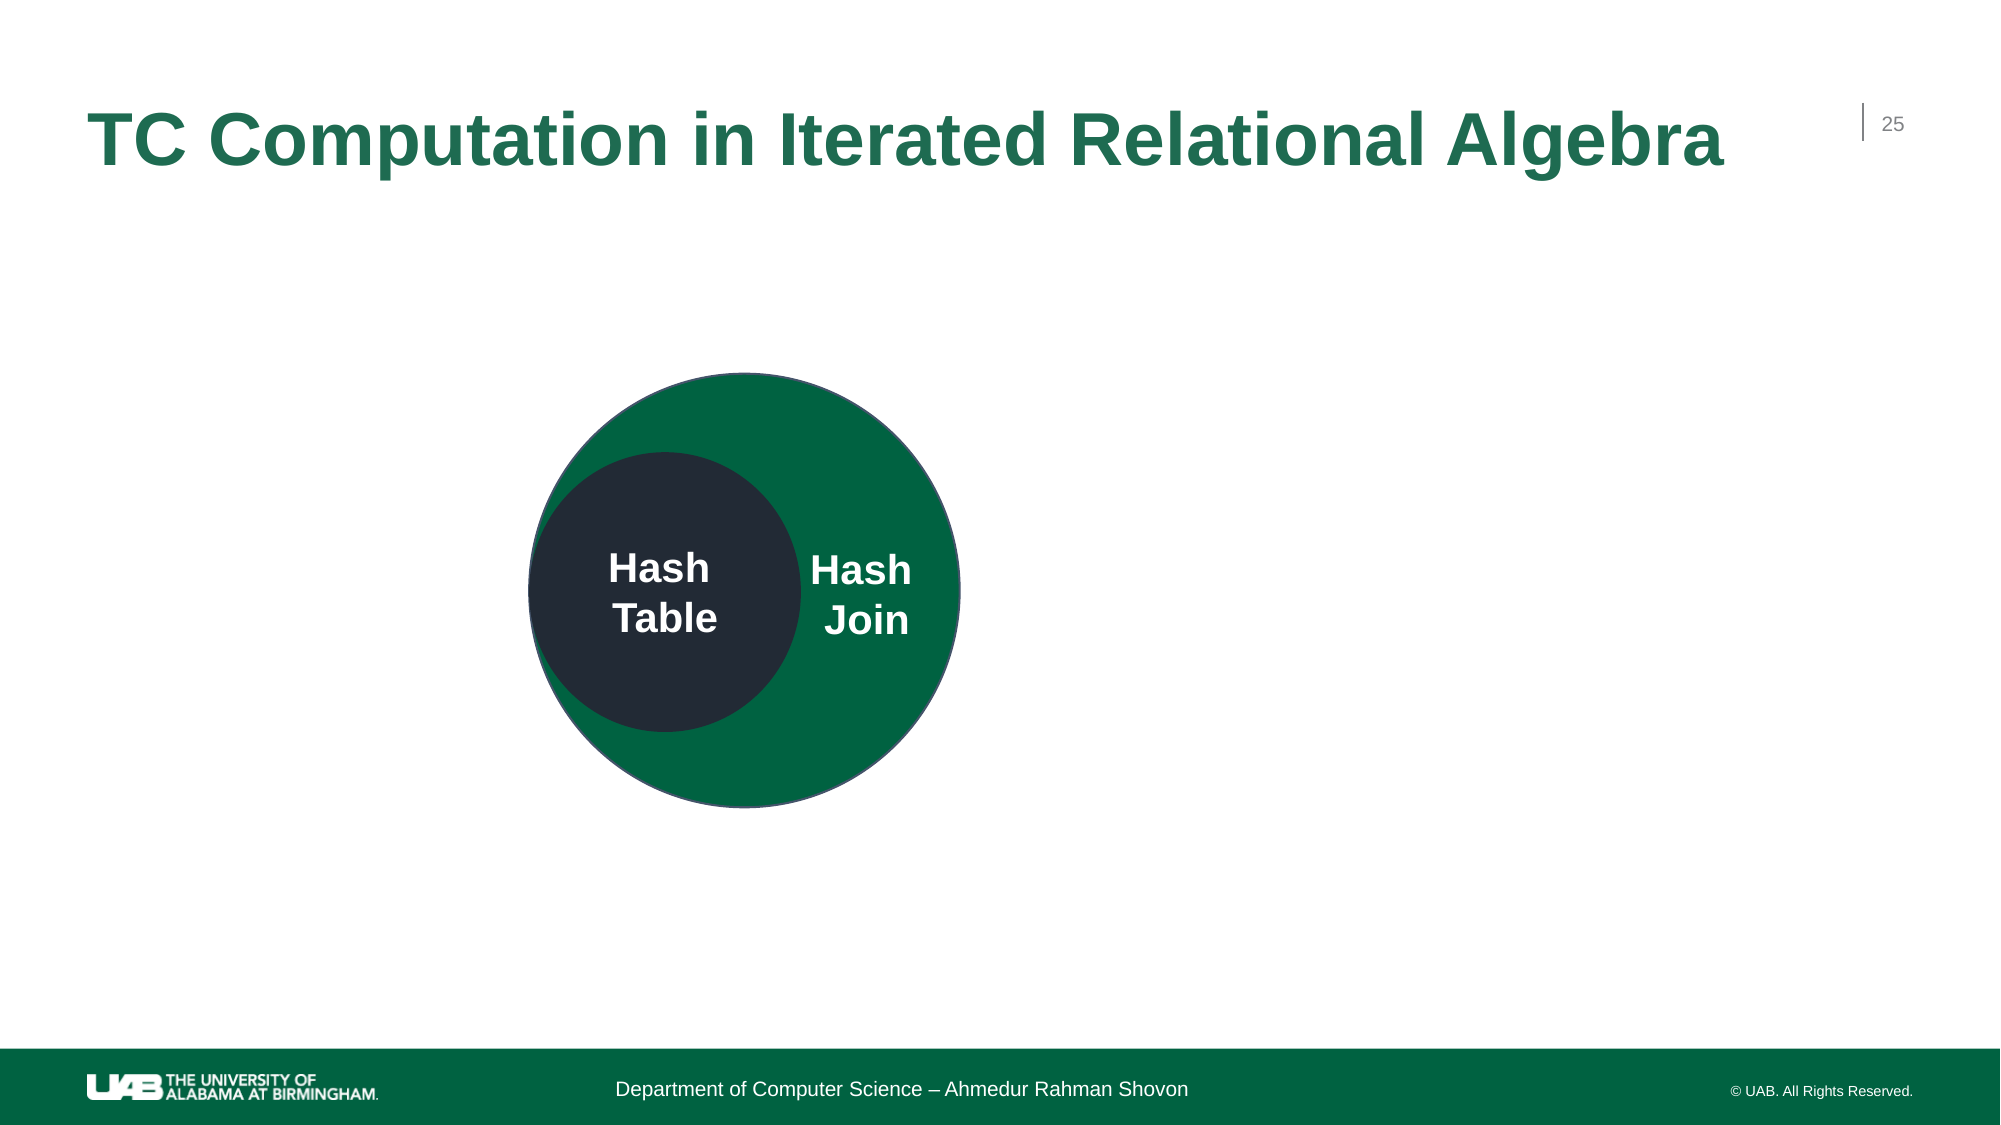

# TC Computation in Iterated Relational Algebra
25

Hash
Table
Hash
Join
Department of Computer Science – Ahmedur Rahman Shovon